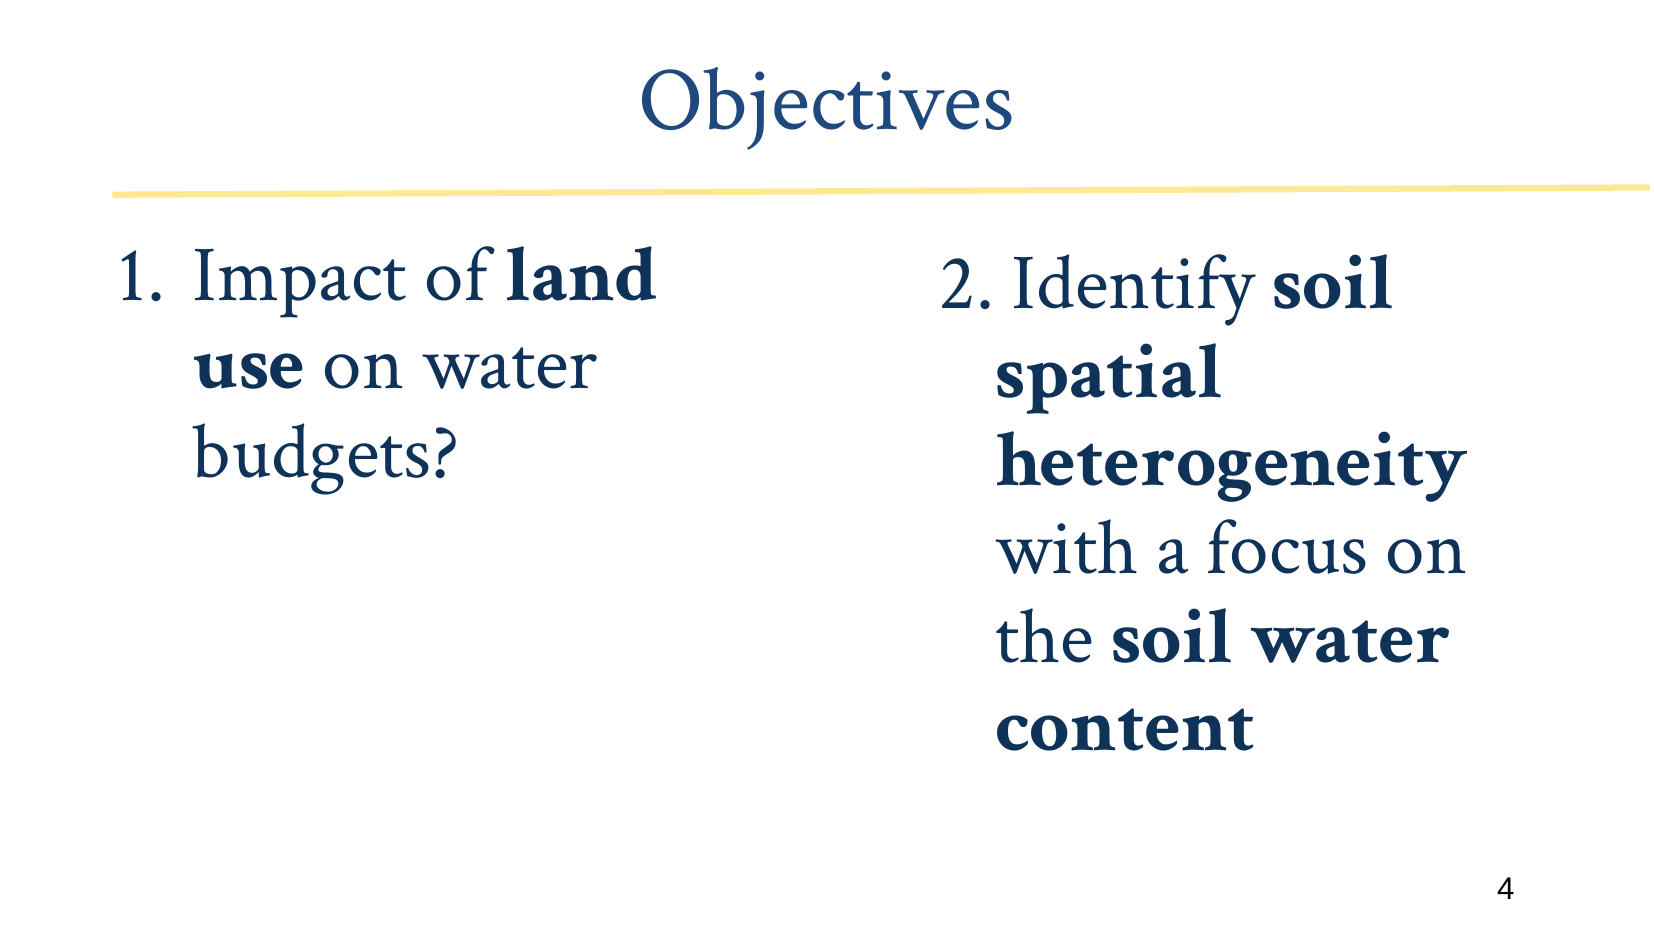

Objectives
2. Identify soil spatial heterogeneity with a focus on the soil water content
Impact of land use on water budgets?
4